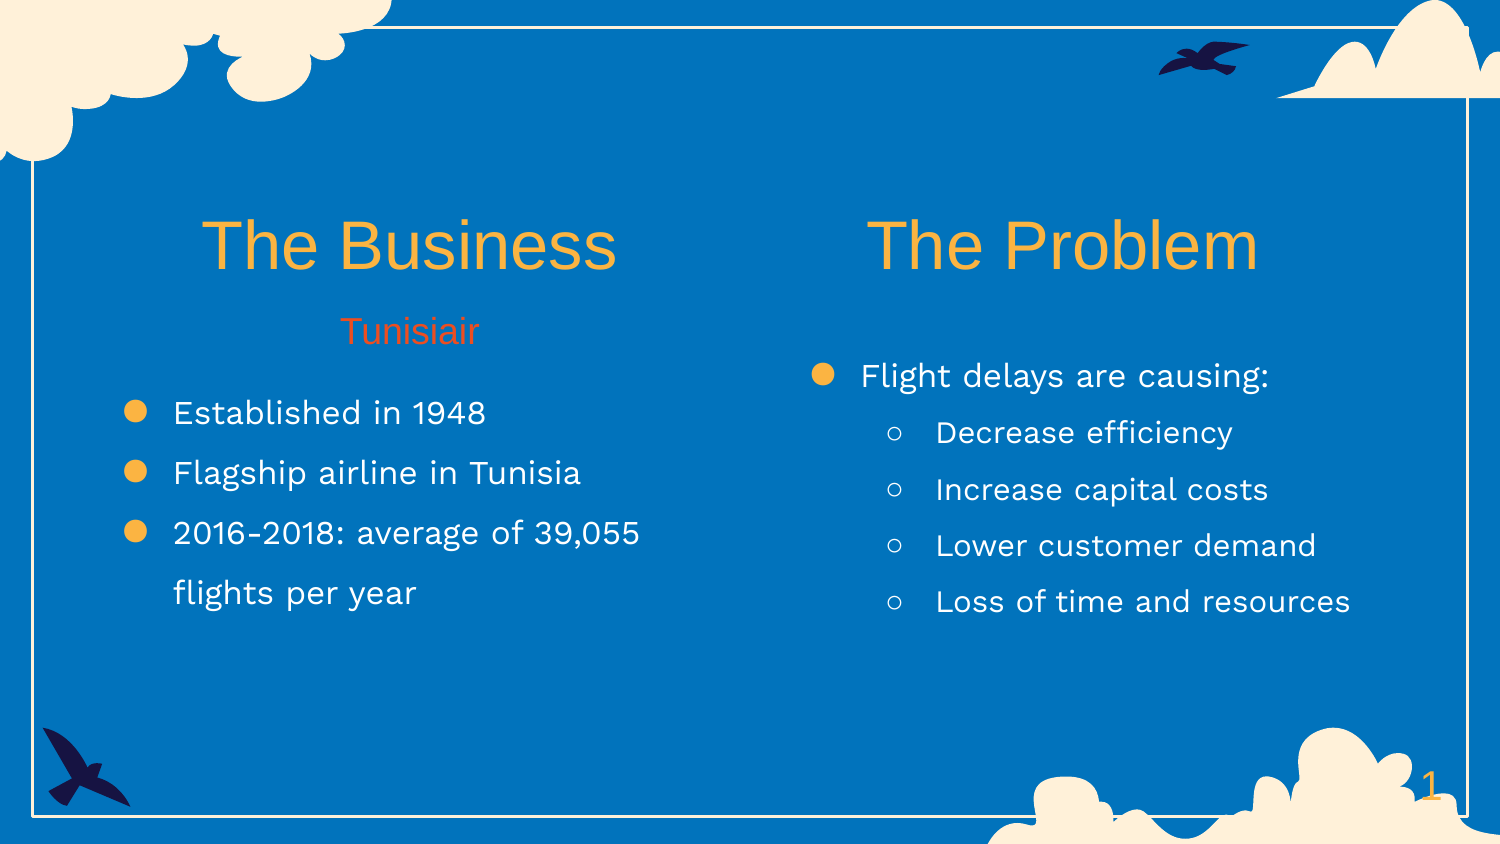

The Business
# The Problem
Tunisiair

Established in 1948
Flagship airline in Tunisia
2016-2018: average of 39,055 flights per year
Flight delays are causing:
Decrease efficiency
Increase capital costs
Lower customer demand
Loss of time and resources

1